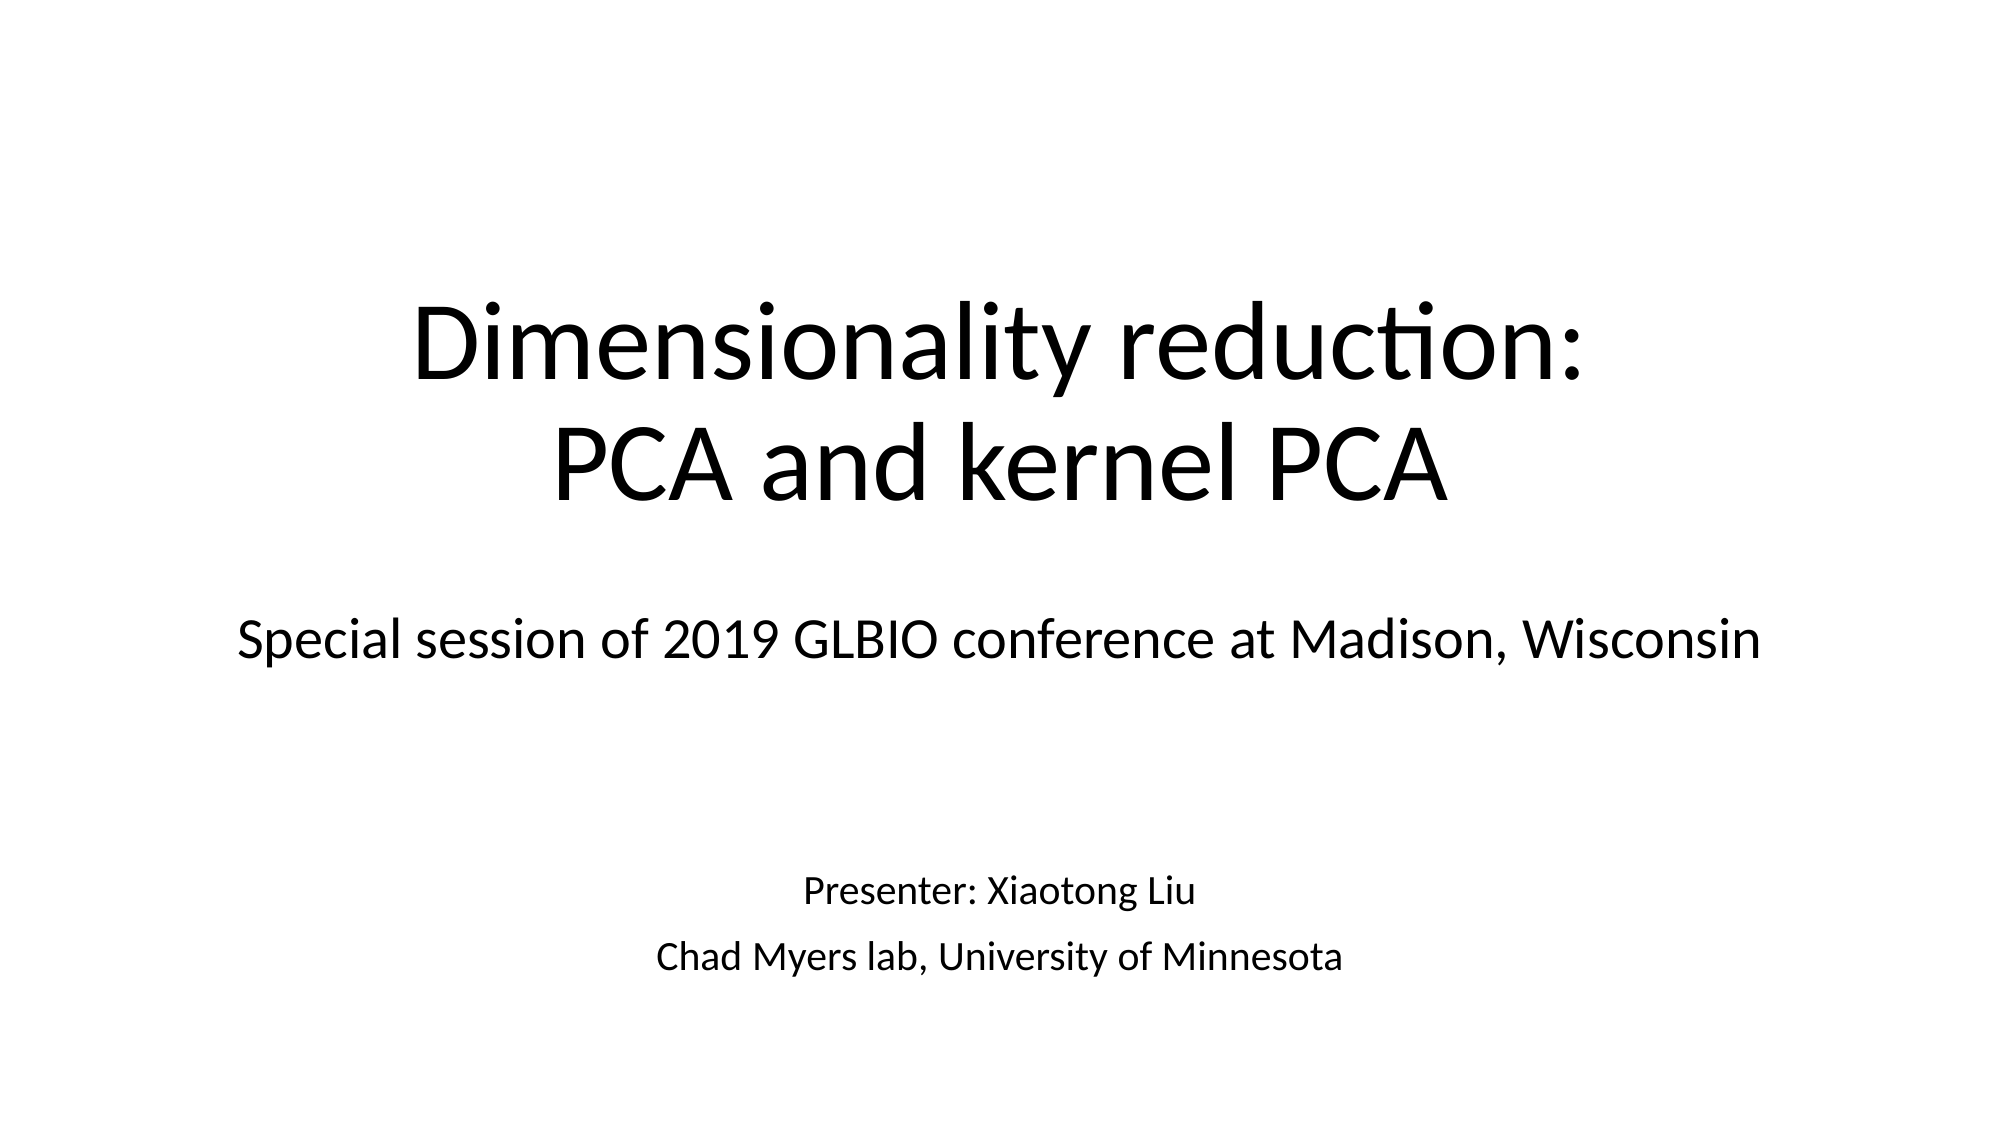

# Dimensionality reduction: PCA and kernel PCA
Special session of 2019 GLBIO conference at Madison, Wisconsin

Presenter: Xiaotong Liu
Chad Myers lab, University of Minnesota